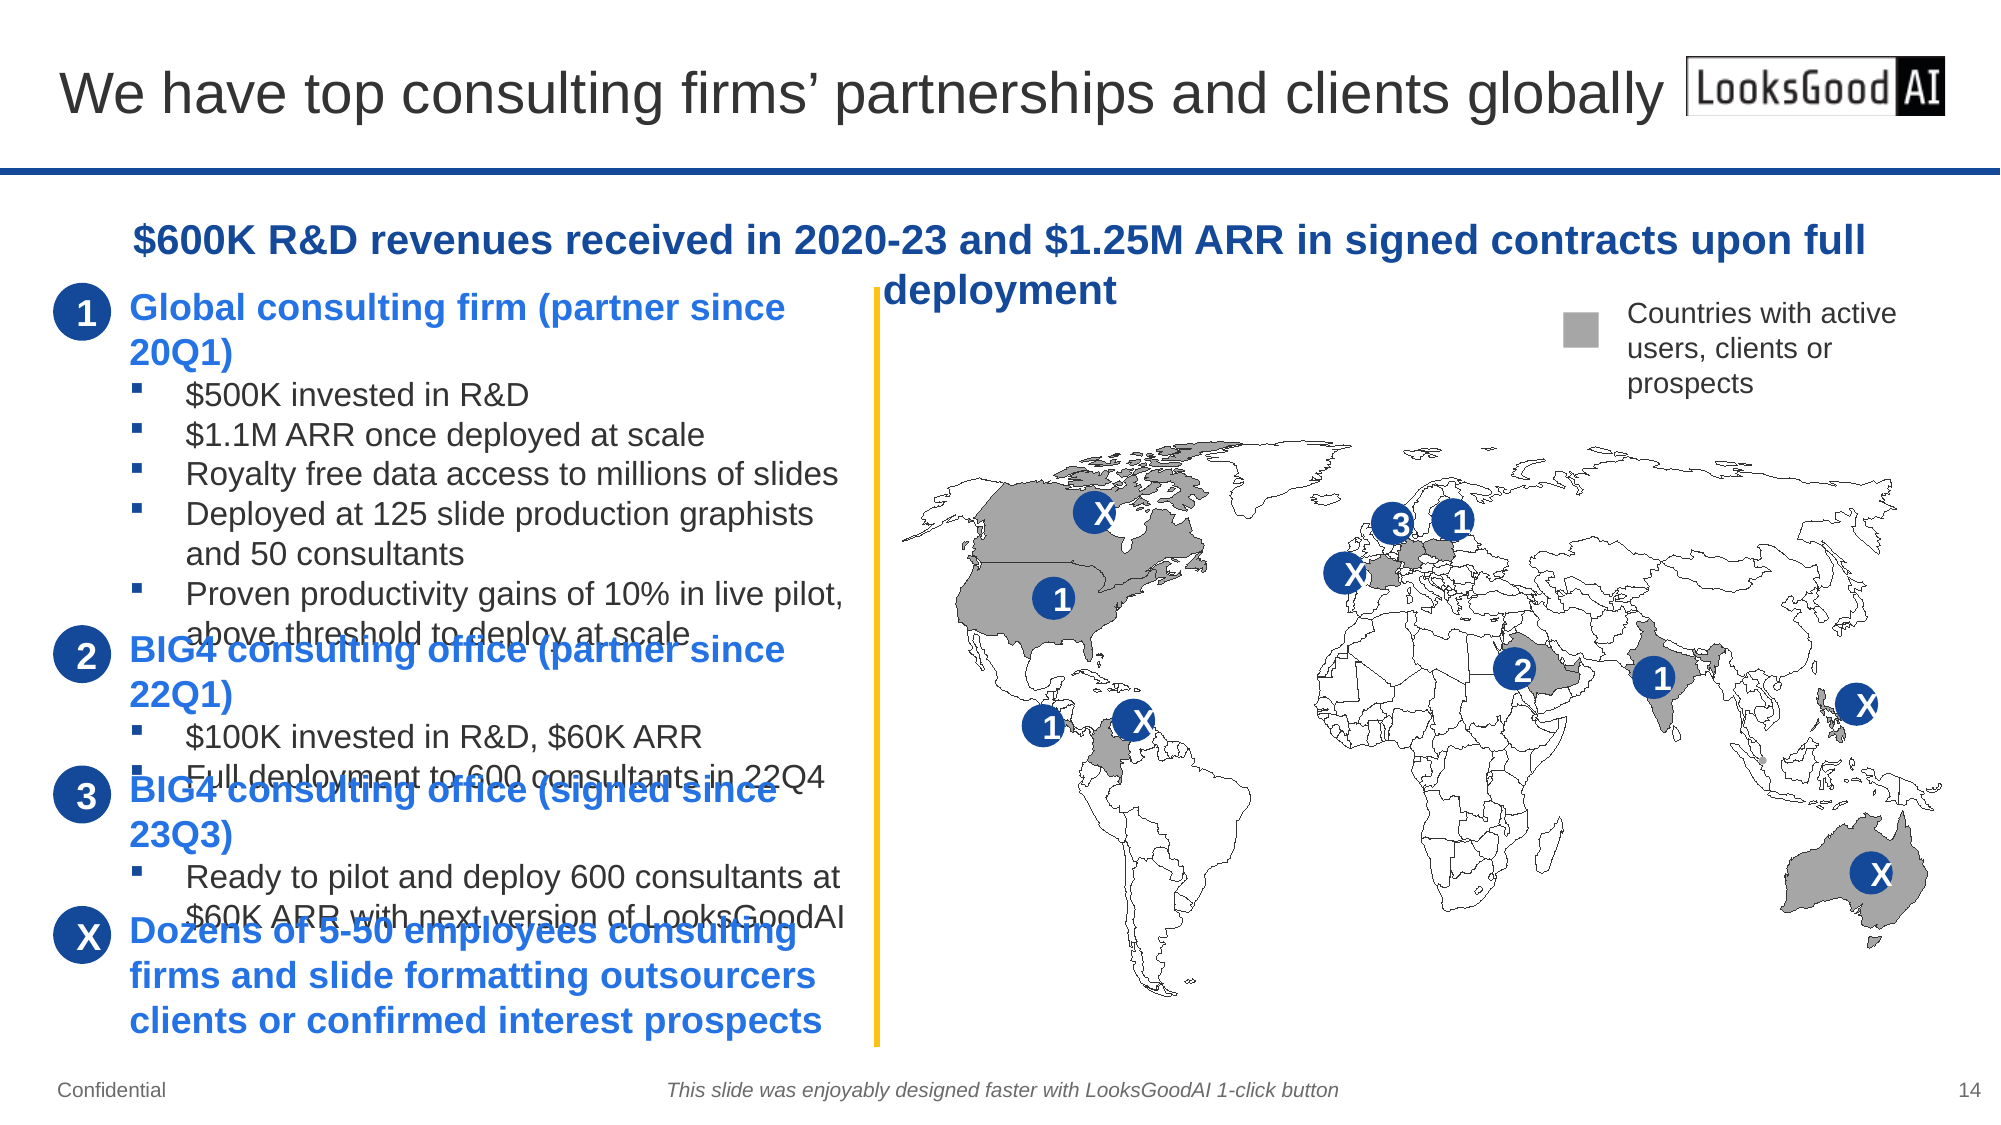

We have top consulting firms’ partnerships and clients globally
$600K R&D revenues received in 2020-23 and $1.25M ARR in signed contracts upon full deployment
1
Global consulting firm (partner since 20Q1)
$500K invested in R&D
$1.1M ARR once deployed at scale
Royalty free data access to millions of slides
Deployed at 125 slide production graphists and 50 consultants
Proven productivity gains of 10% in live pilot, above threshold to deploy at scale
Countries with active users, clients or prospects

X

1
3

X

1

2
BIG4 consulting office (partner since 22Q1)
$100K invested in R&D, $60K ARR
Full deployment to 600 consultants in 22Q4

2

1

X

X

1

3
BIG4 consulting office (signed since 23Q3)
Ready to pilot and deploy 600 consultants at $60K ARR with next version of LooksGoodAI

X

X
Dozens of 5-50 employees consulting firms and slide formatting outsourcers clients or confirmed interest prospects